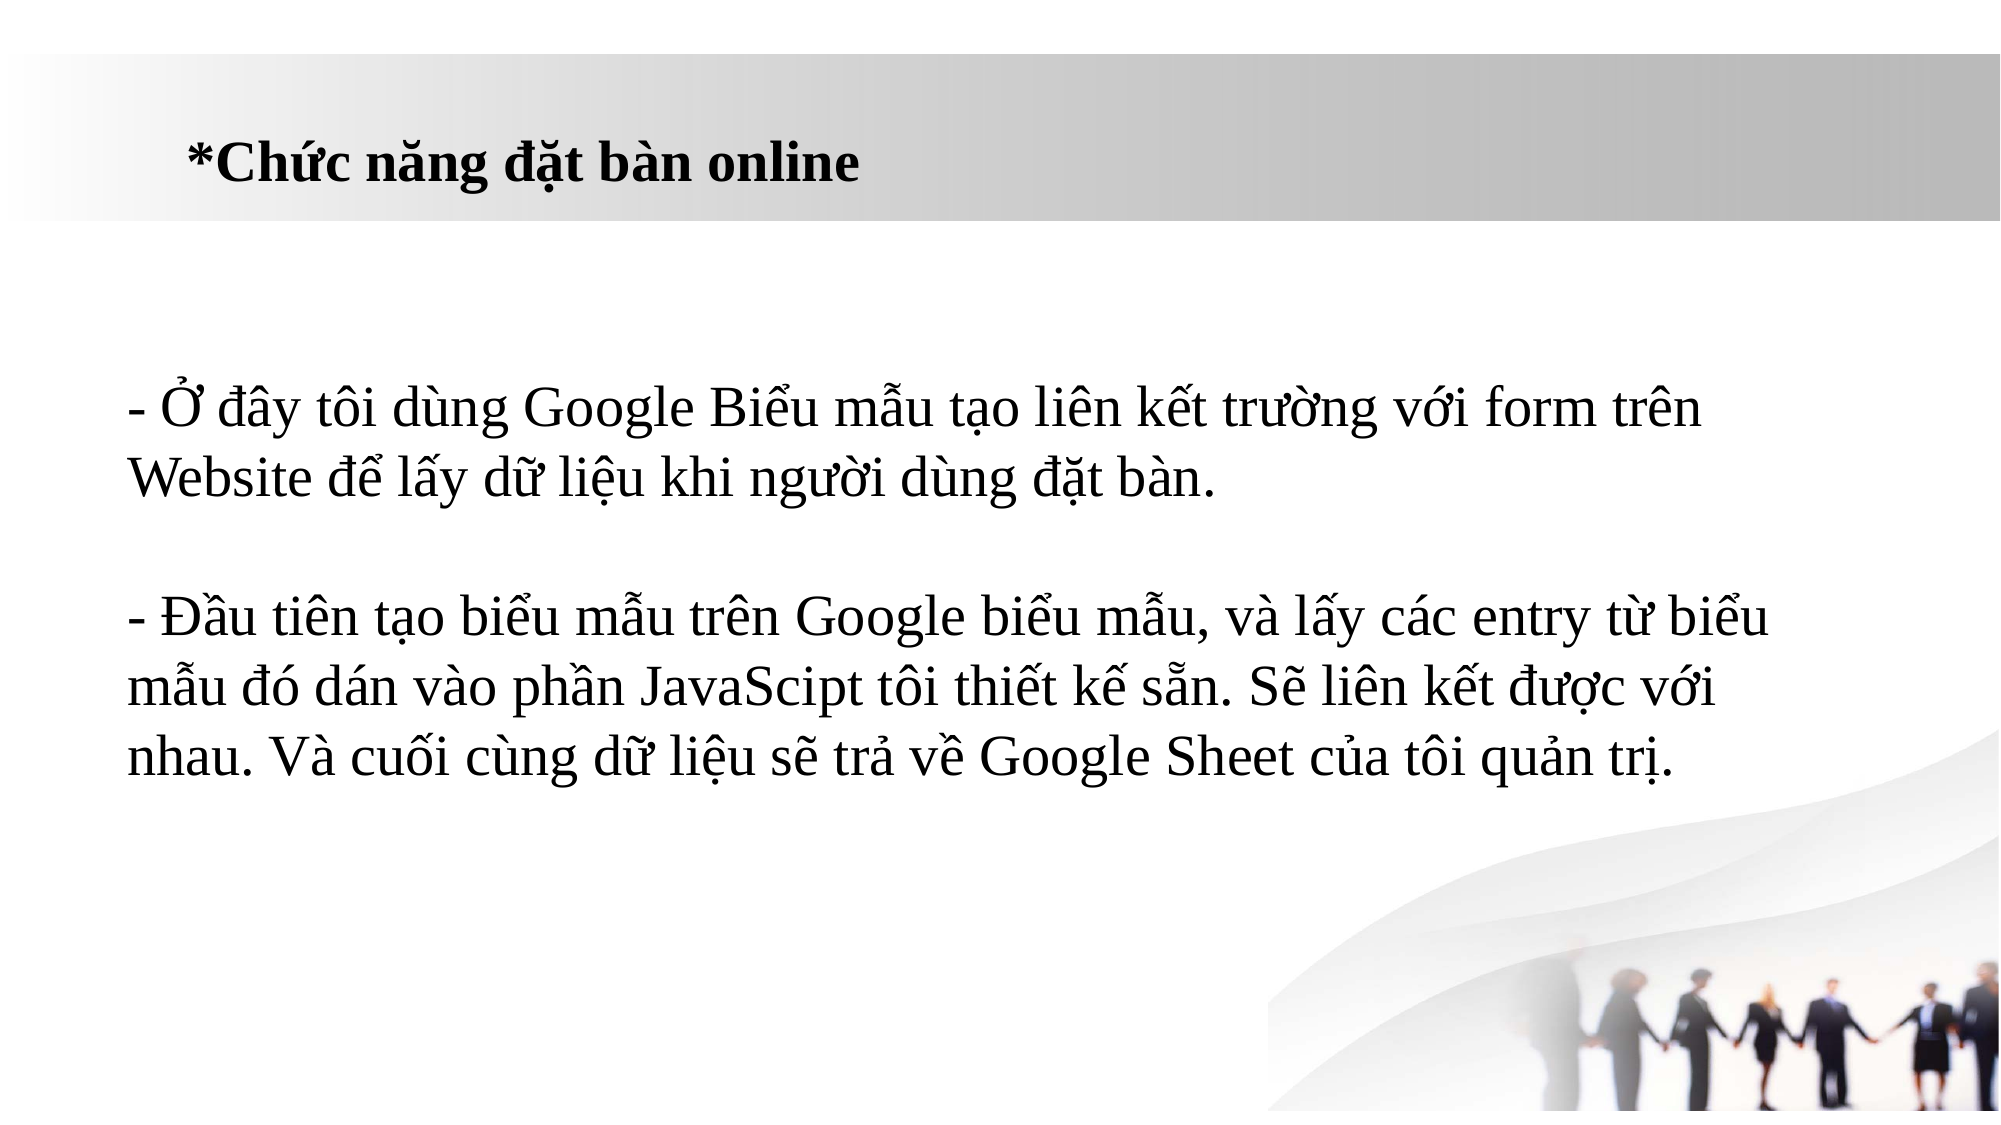

*Chức năng đặt bàn online
- Ở đây tôi dùng Google Biểu mẫu tạo liên kết trường với form trên Website để lấy dữ liệu khi người dùng đặt bàn.

- Đầu tiên tạo biểu mẫu trên Google biểu mẫu, và lấy các entry từ biểu mẫu đó dán vào phần JavaScipt tôi thiết kế sẵn. Sẽ liên kết được với nhau. Và cuối cùng dữ liệu sẽ trả về Google Sheet của tôi quản trị.